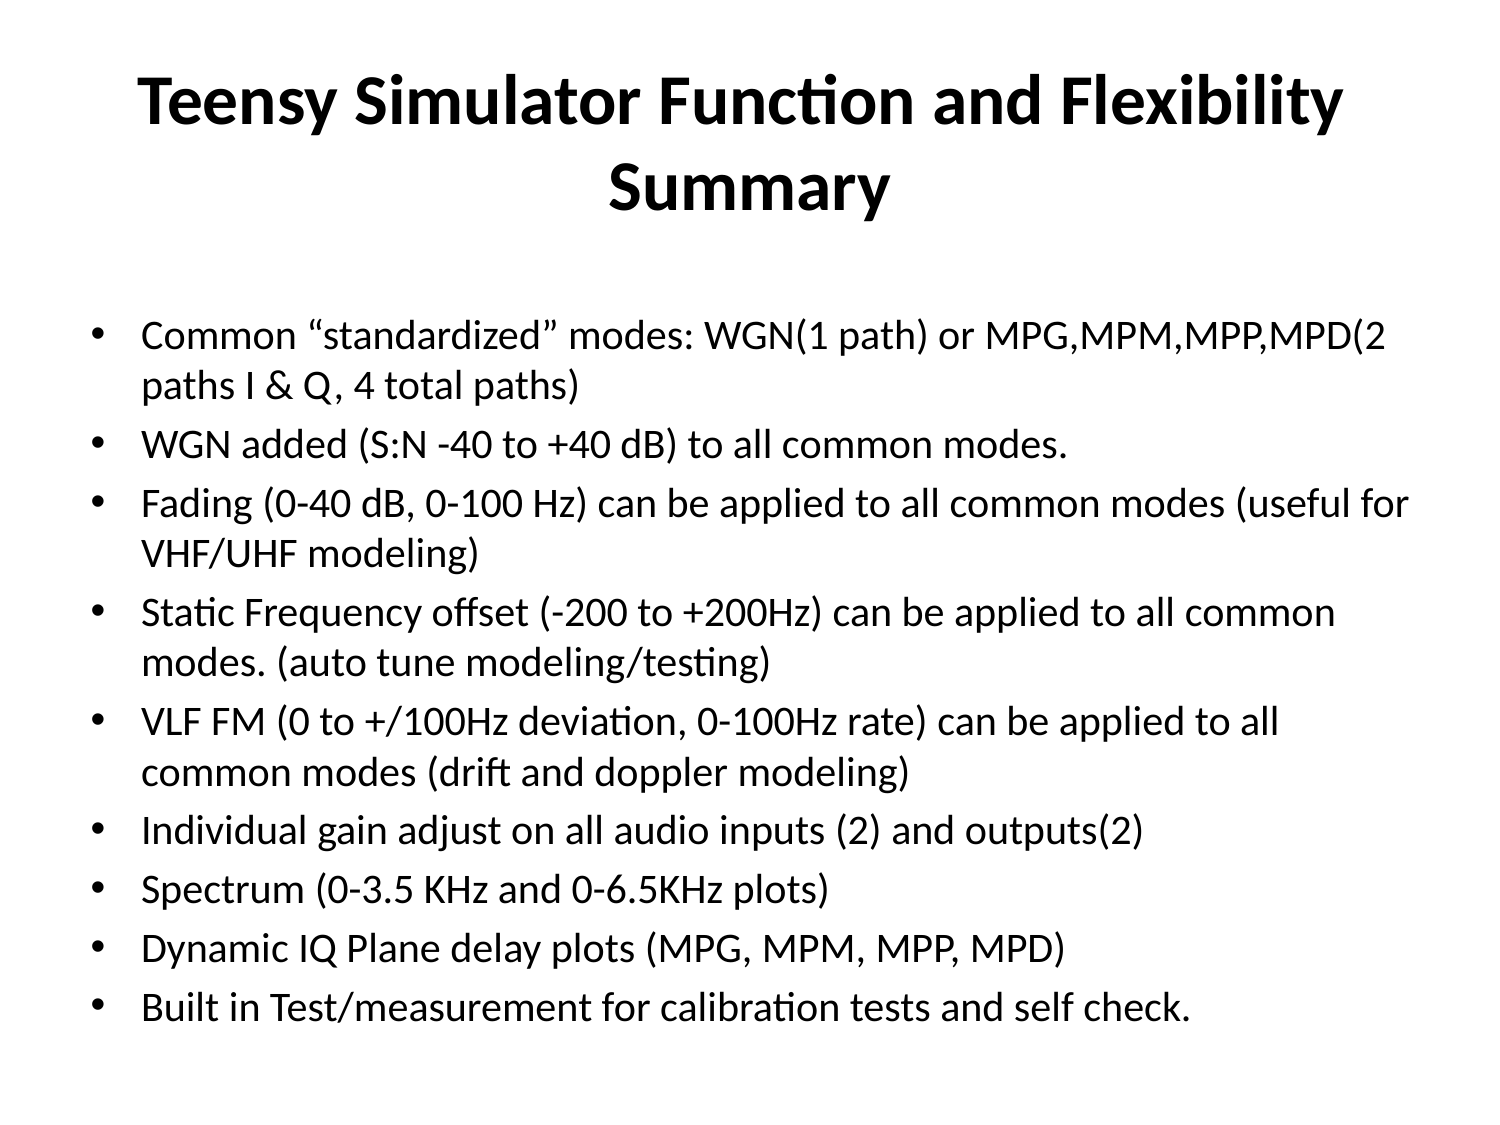

# Teensy Simulator Function and Flexibility  Summary
Common “standardized” modes: WGN(1 path) or MPG,MPM,MPP,MPD(2 paths I & Q, 4 total paths)
WGN added (S:N -40 to +40 dB) to all common modes.
Fading (0-40 dB, 0-100 Hz) can be applied to all common modes (useful for VHF/UHF modeling)
Static Frequency offset (-200 to +200Hz) can be applied to all common modes. (auto tune modeling/testing)
VLF FM (0 to +/100Hz deviation, 0-100Hz rate) can be applied to all common modes (drift and doppler modeling)
Individual gain adjust on all audio inputs (2) and outputs(2)
Spectrum (0-3.5 KHz and 0-6.5KHz plots)
Dynamic IQ Plane delay plots (MPG, MPM, MPP, MPD)
Built in Test/measurement for calibration tests and self check.